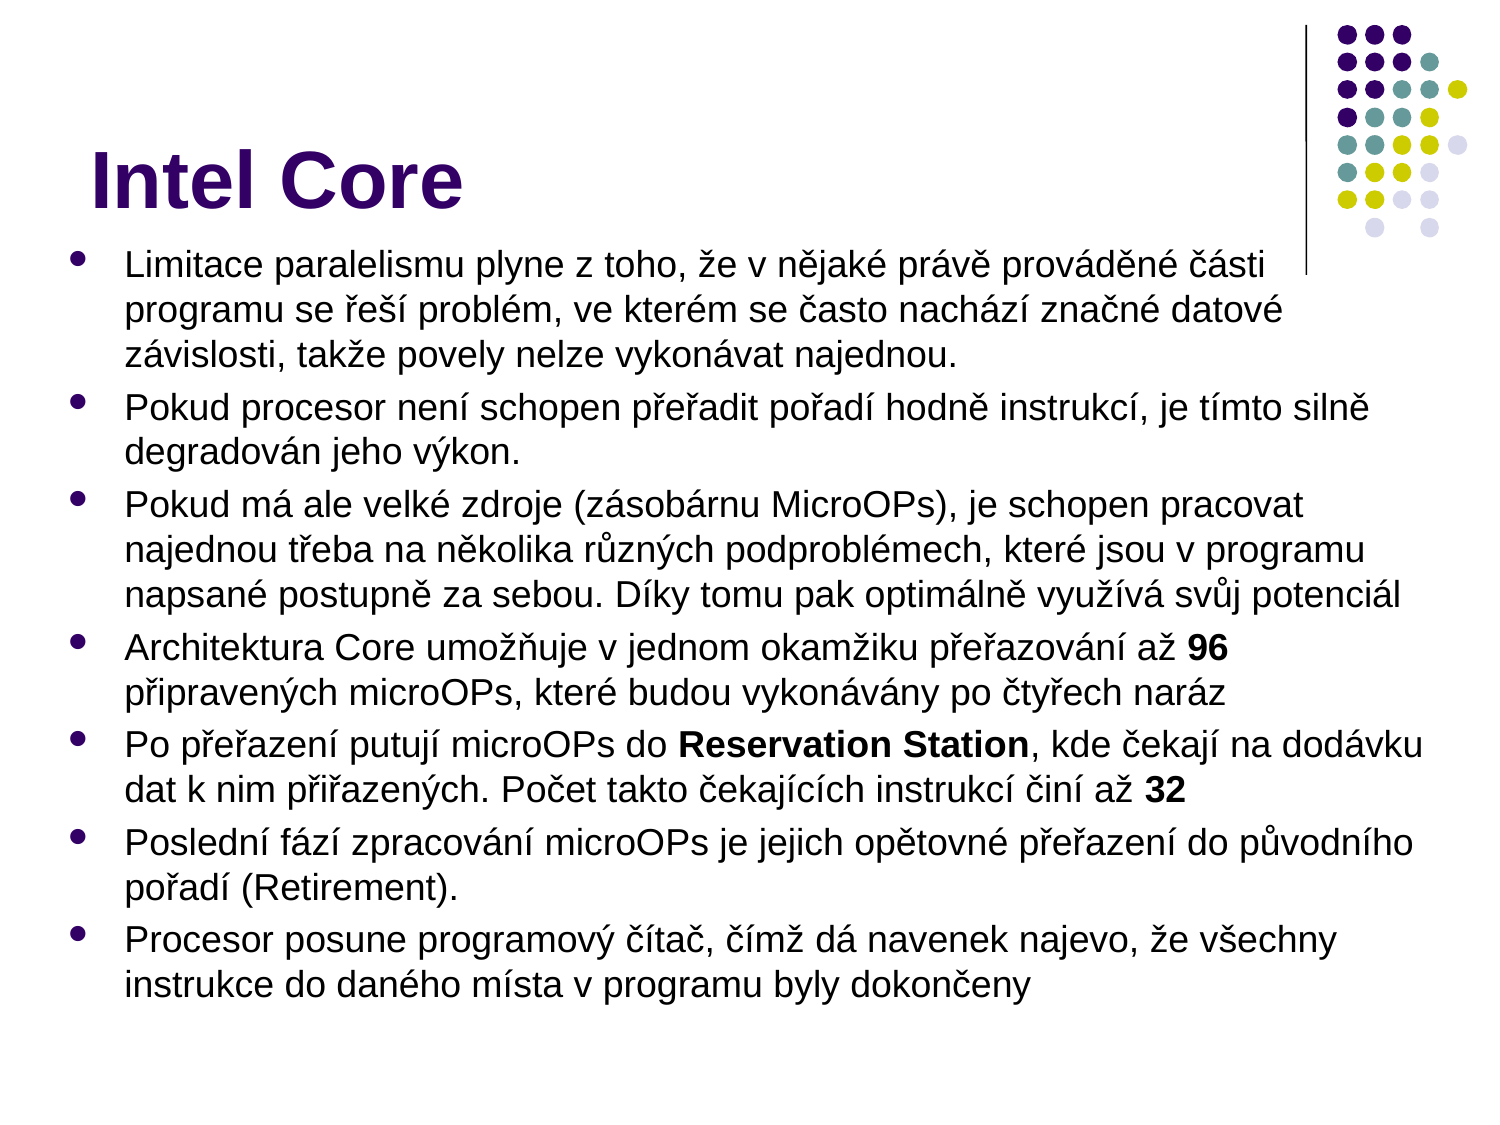

# Intel Core
Limitace paralelismu plyne z toho, že v nějaké právě prováděné části programu se řeší problém, ve kterém se často nachází značné datové závislosti, takže povely nelze vykonávat najednou.
Pokud procesor není schopen přeřadit pořadí hodně instrukcí, je tímto silně degradován jeho výkon.
Pokud má ale velké zdroje (zásobárnu MicroOPs), je schopen pracovat najednou třeba na několika různých podproblémech, které jsou v programu napsané postupně za sebou. Díky tomu pak optimálně využívá svůj potenciál
Architektura Core umožňuje v jednom okamžiku přeřazování až 96 připravených microOPs, které budou vykonávány po čtyřech naráz
Po přeřazení putují microOPs do Reservation Station, kde čekají na dodávku dat k nim přiřazených. Počet takto čekajících instrukcí činí až 32
Poslední fází zpracování microOPs je jejich opětovné přeřazení do původního pořadí (Retirement).
Procesor posune programový čítač, čímž dá navenek najevo, že všechny instrukce do daného místa v programu byly dokončeny